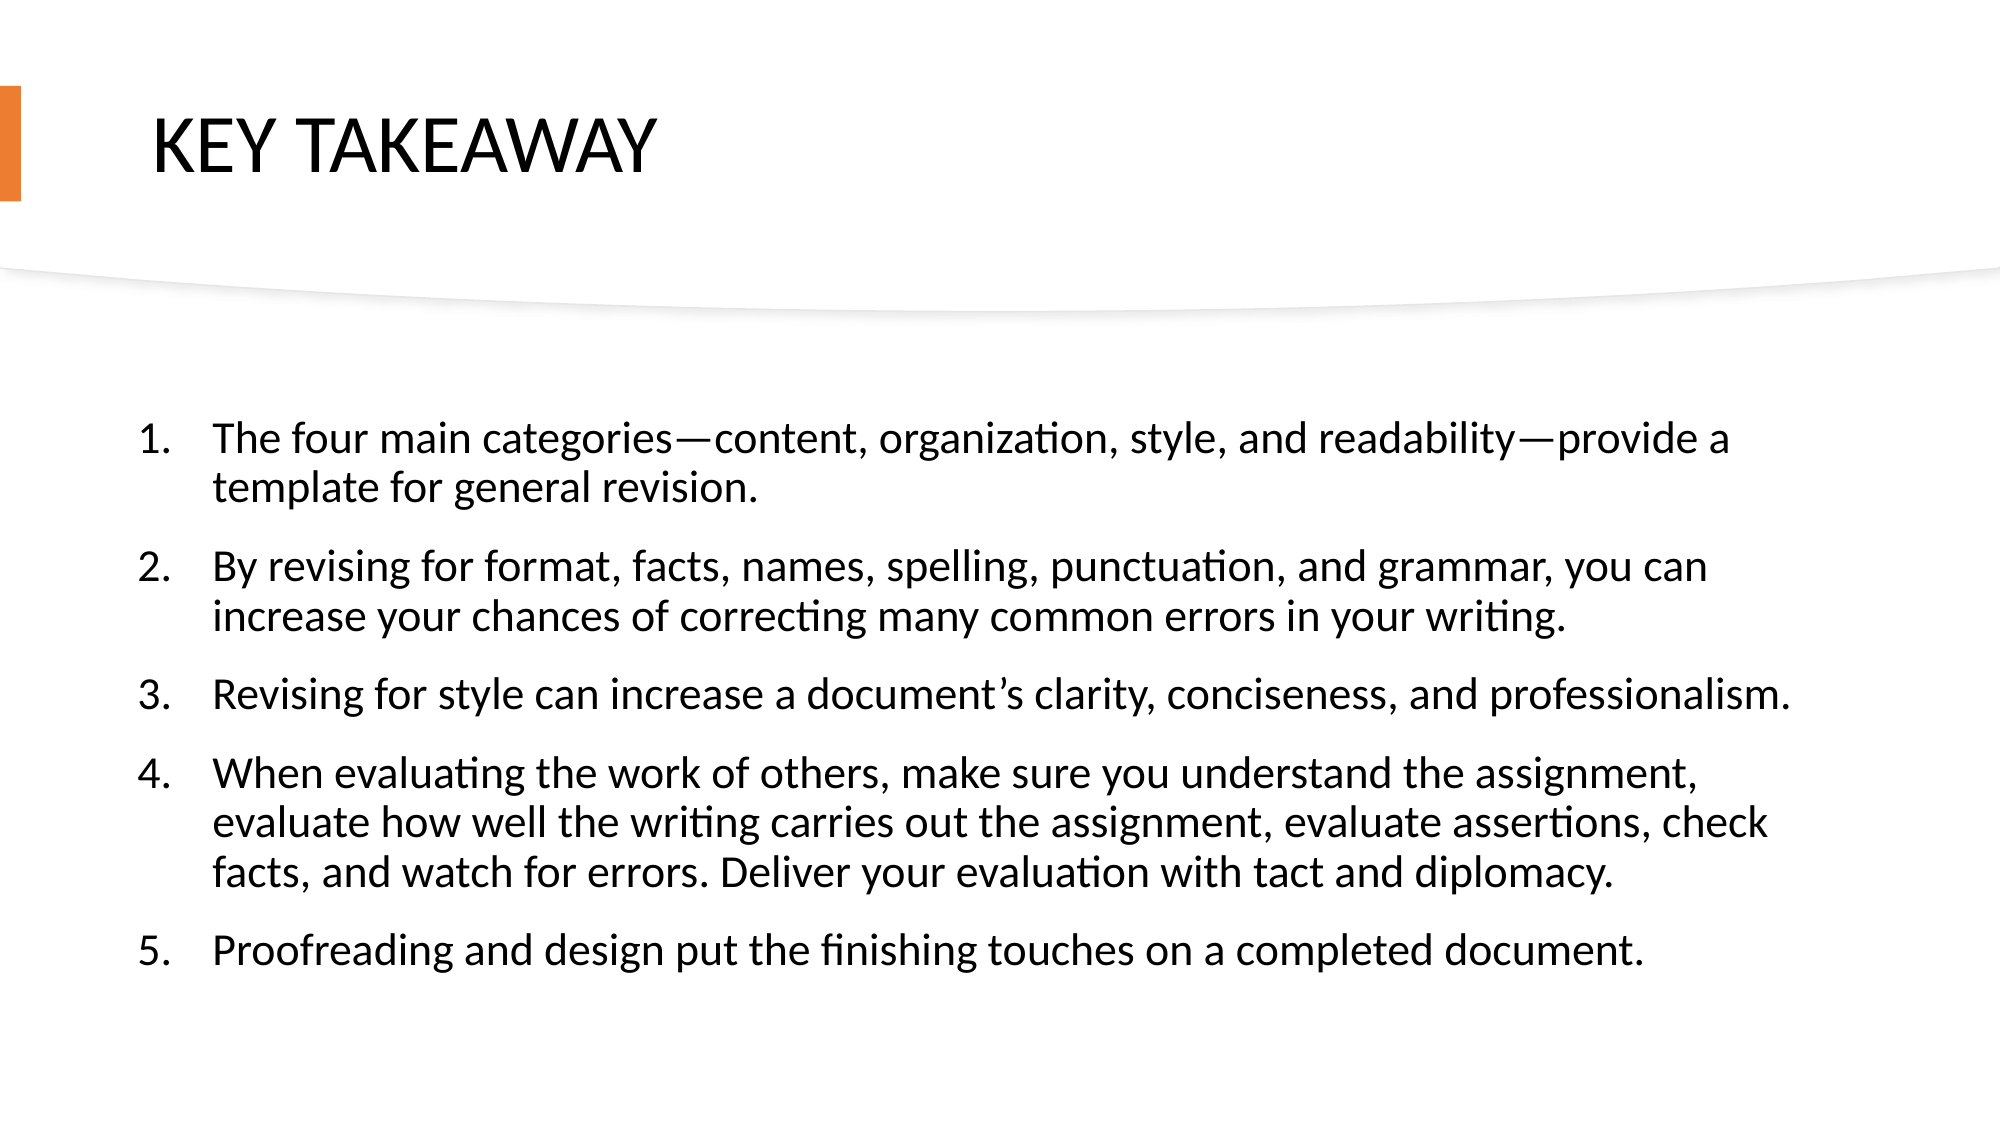

# KEY TAKEAWAY

The four main categories—content, organization, style, and readability—provide a template for general revision.
By revising for format, facts, names, spelling, punctuation, and grammar, you can increase your chances of correcting many common errors in your writing.
Revising for style can increase a document’s clarity, conciseness, and professionalism.
When evaluating the work of others, make sure you understand the assignment, evaluate how well the writing carries out the assignment, evaluate assertions, check facts, and watch for errors. Deliver your evaluation with tact and diplomacy.
Proofreading and design put the finishing touches on a completed document.